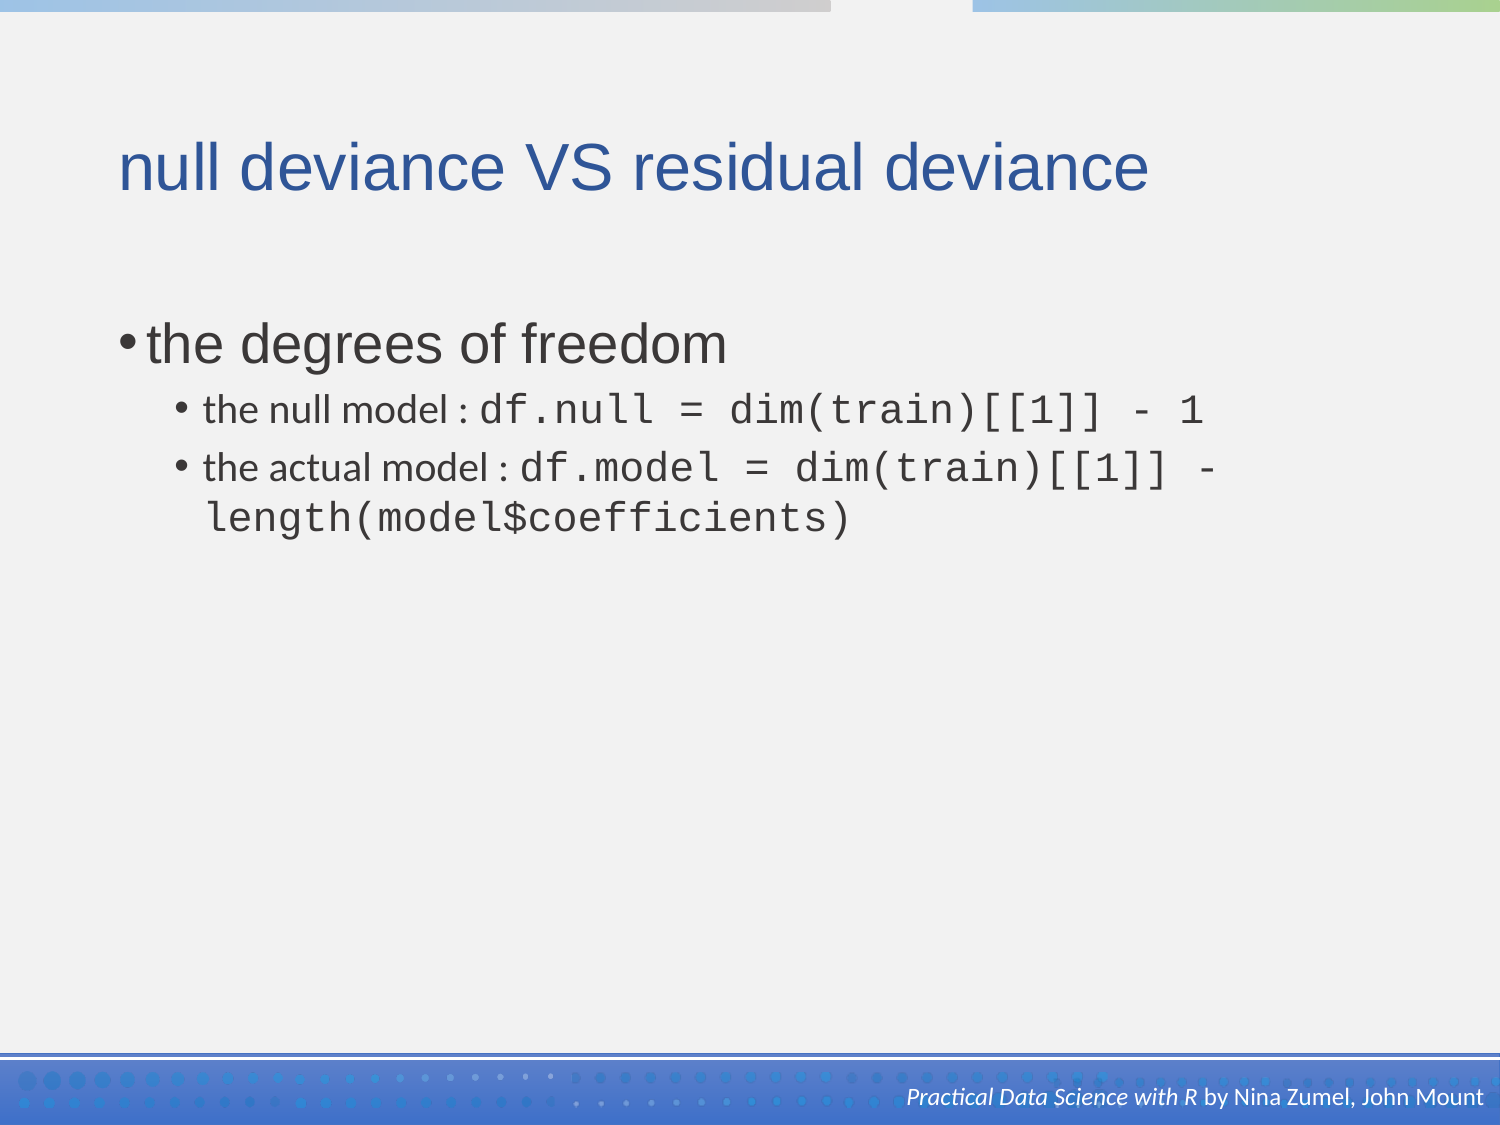

# null deviance VS residual deviance
the degrees of freedom
the null model : df.null = dim(train)[[1]] - 1
the actual model : df.model = dim(train)[[1]] - length(model$coefficients)
Practical Data Science with R by Nina Zumel, John Mount